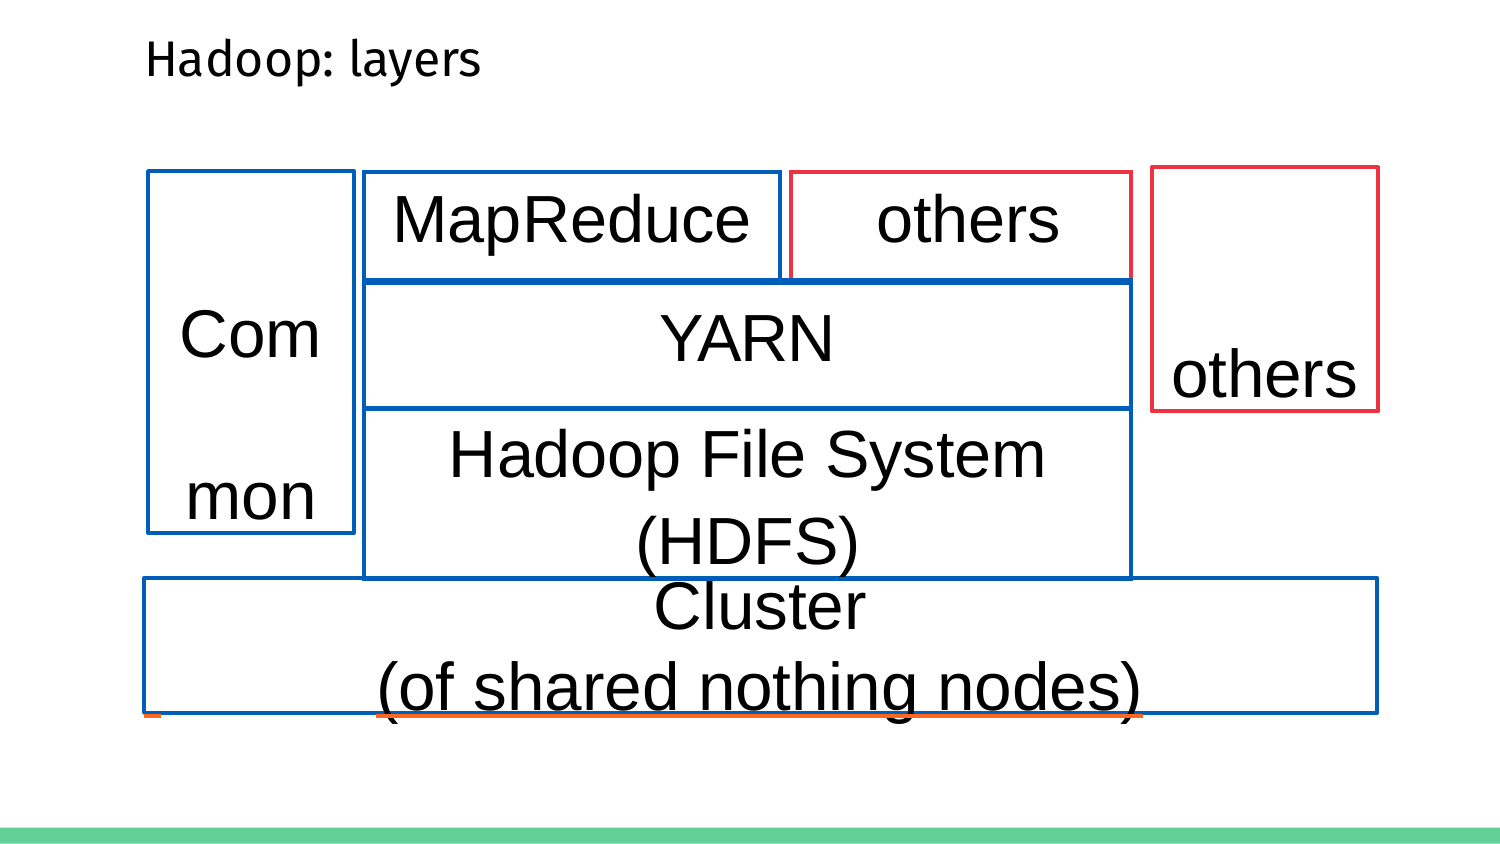

# Hadoop: layers

others

Com  mon
| MapReduce |  | others |
| --- | --- | --- |
| YARN |  |  |
| Hadoop File System (HDFS) |  |  |
Cluster
 	(of shared nothing nodes)